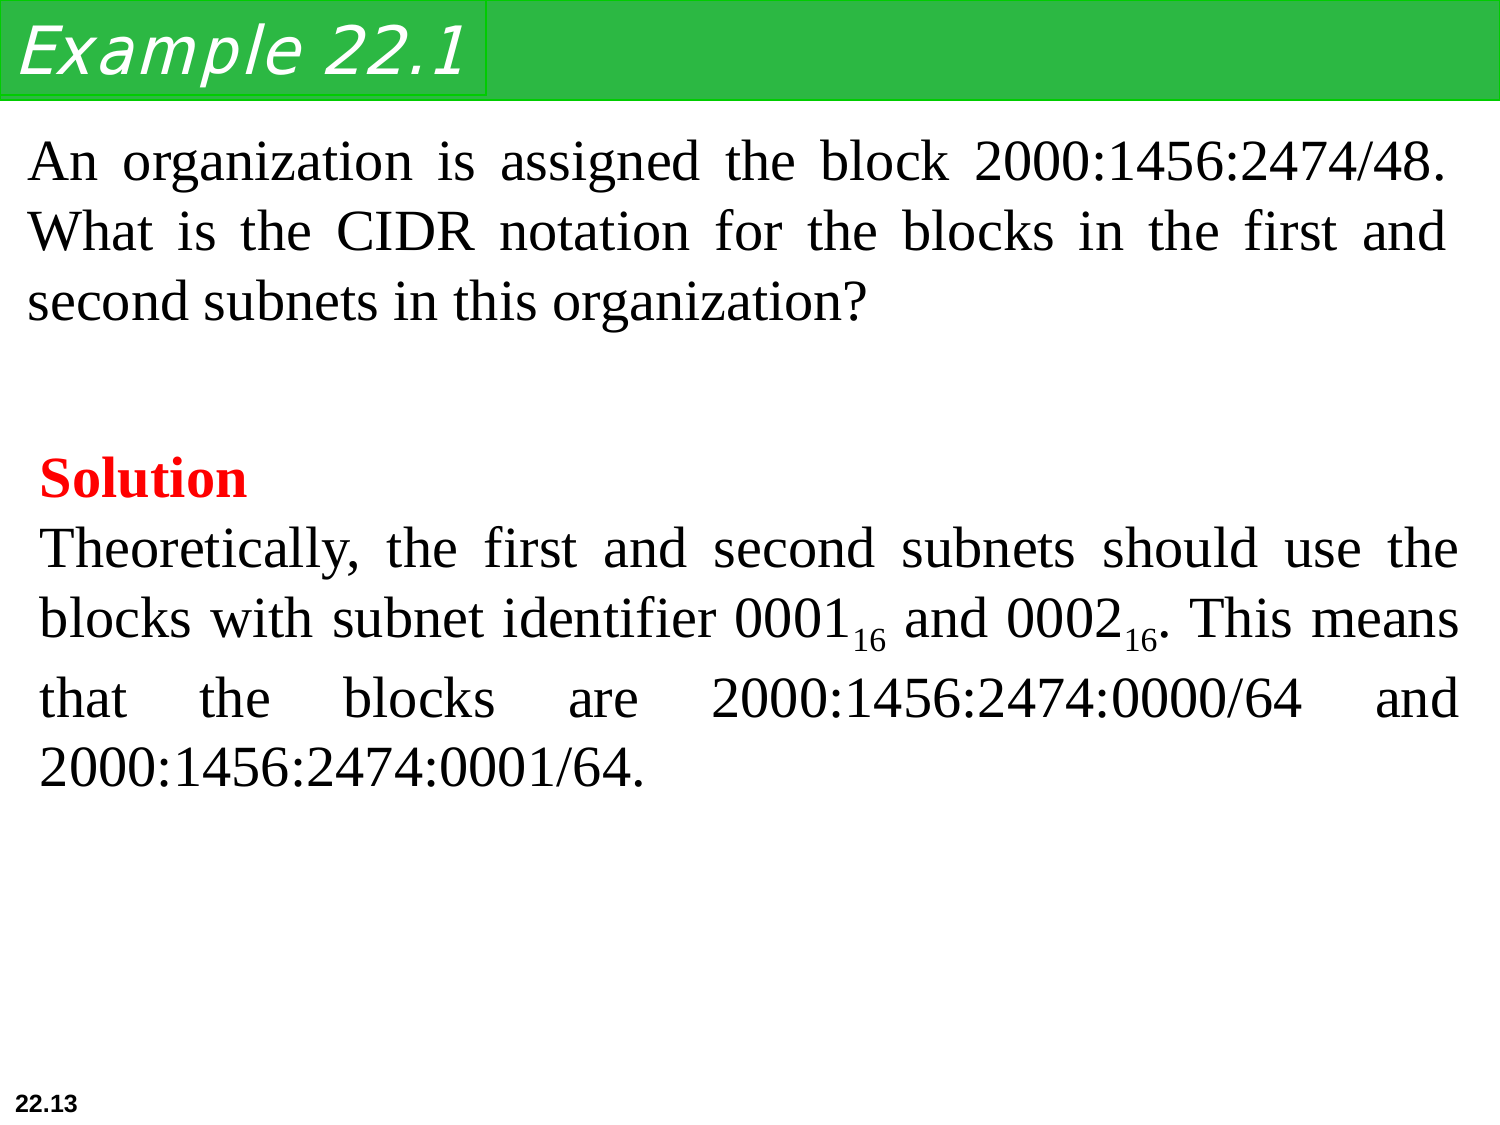

Example 22.1
An organization is assigned the block 2000:1456:2474/48. What is the CIDR notation for the blocks in the first and second subnets in this organization?
Solution
Theoretically, the first and second subnets should use the blocks with subnet identifier 000116 and 000216. This means that the blocks are 2000:1456:2474:0000/64 and 2000:1456:2474:0001/64.
22.13